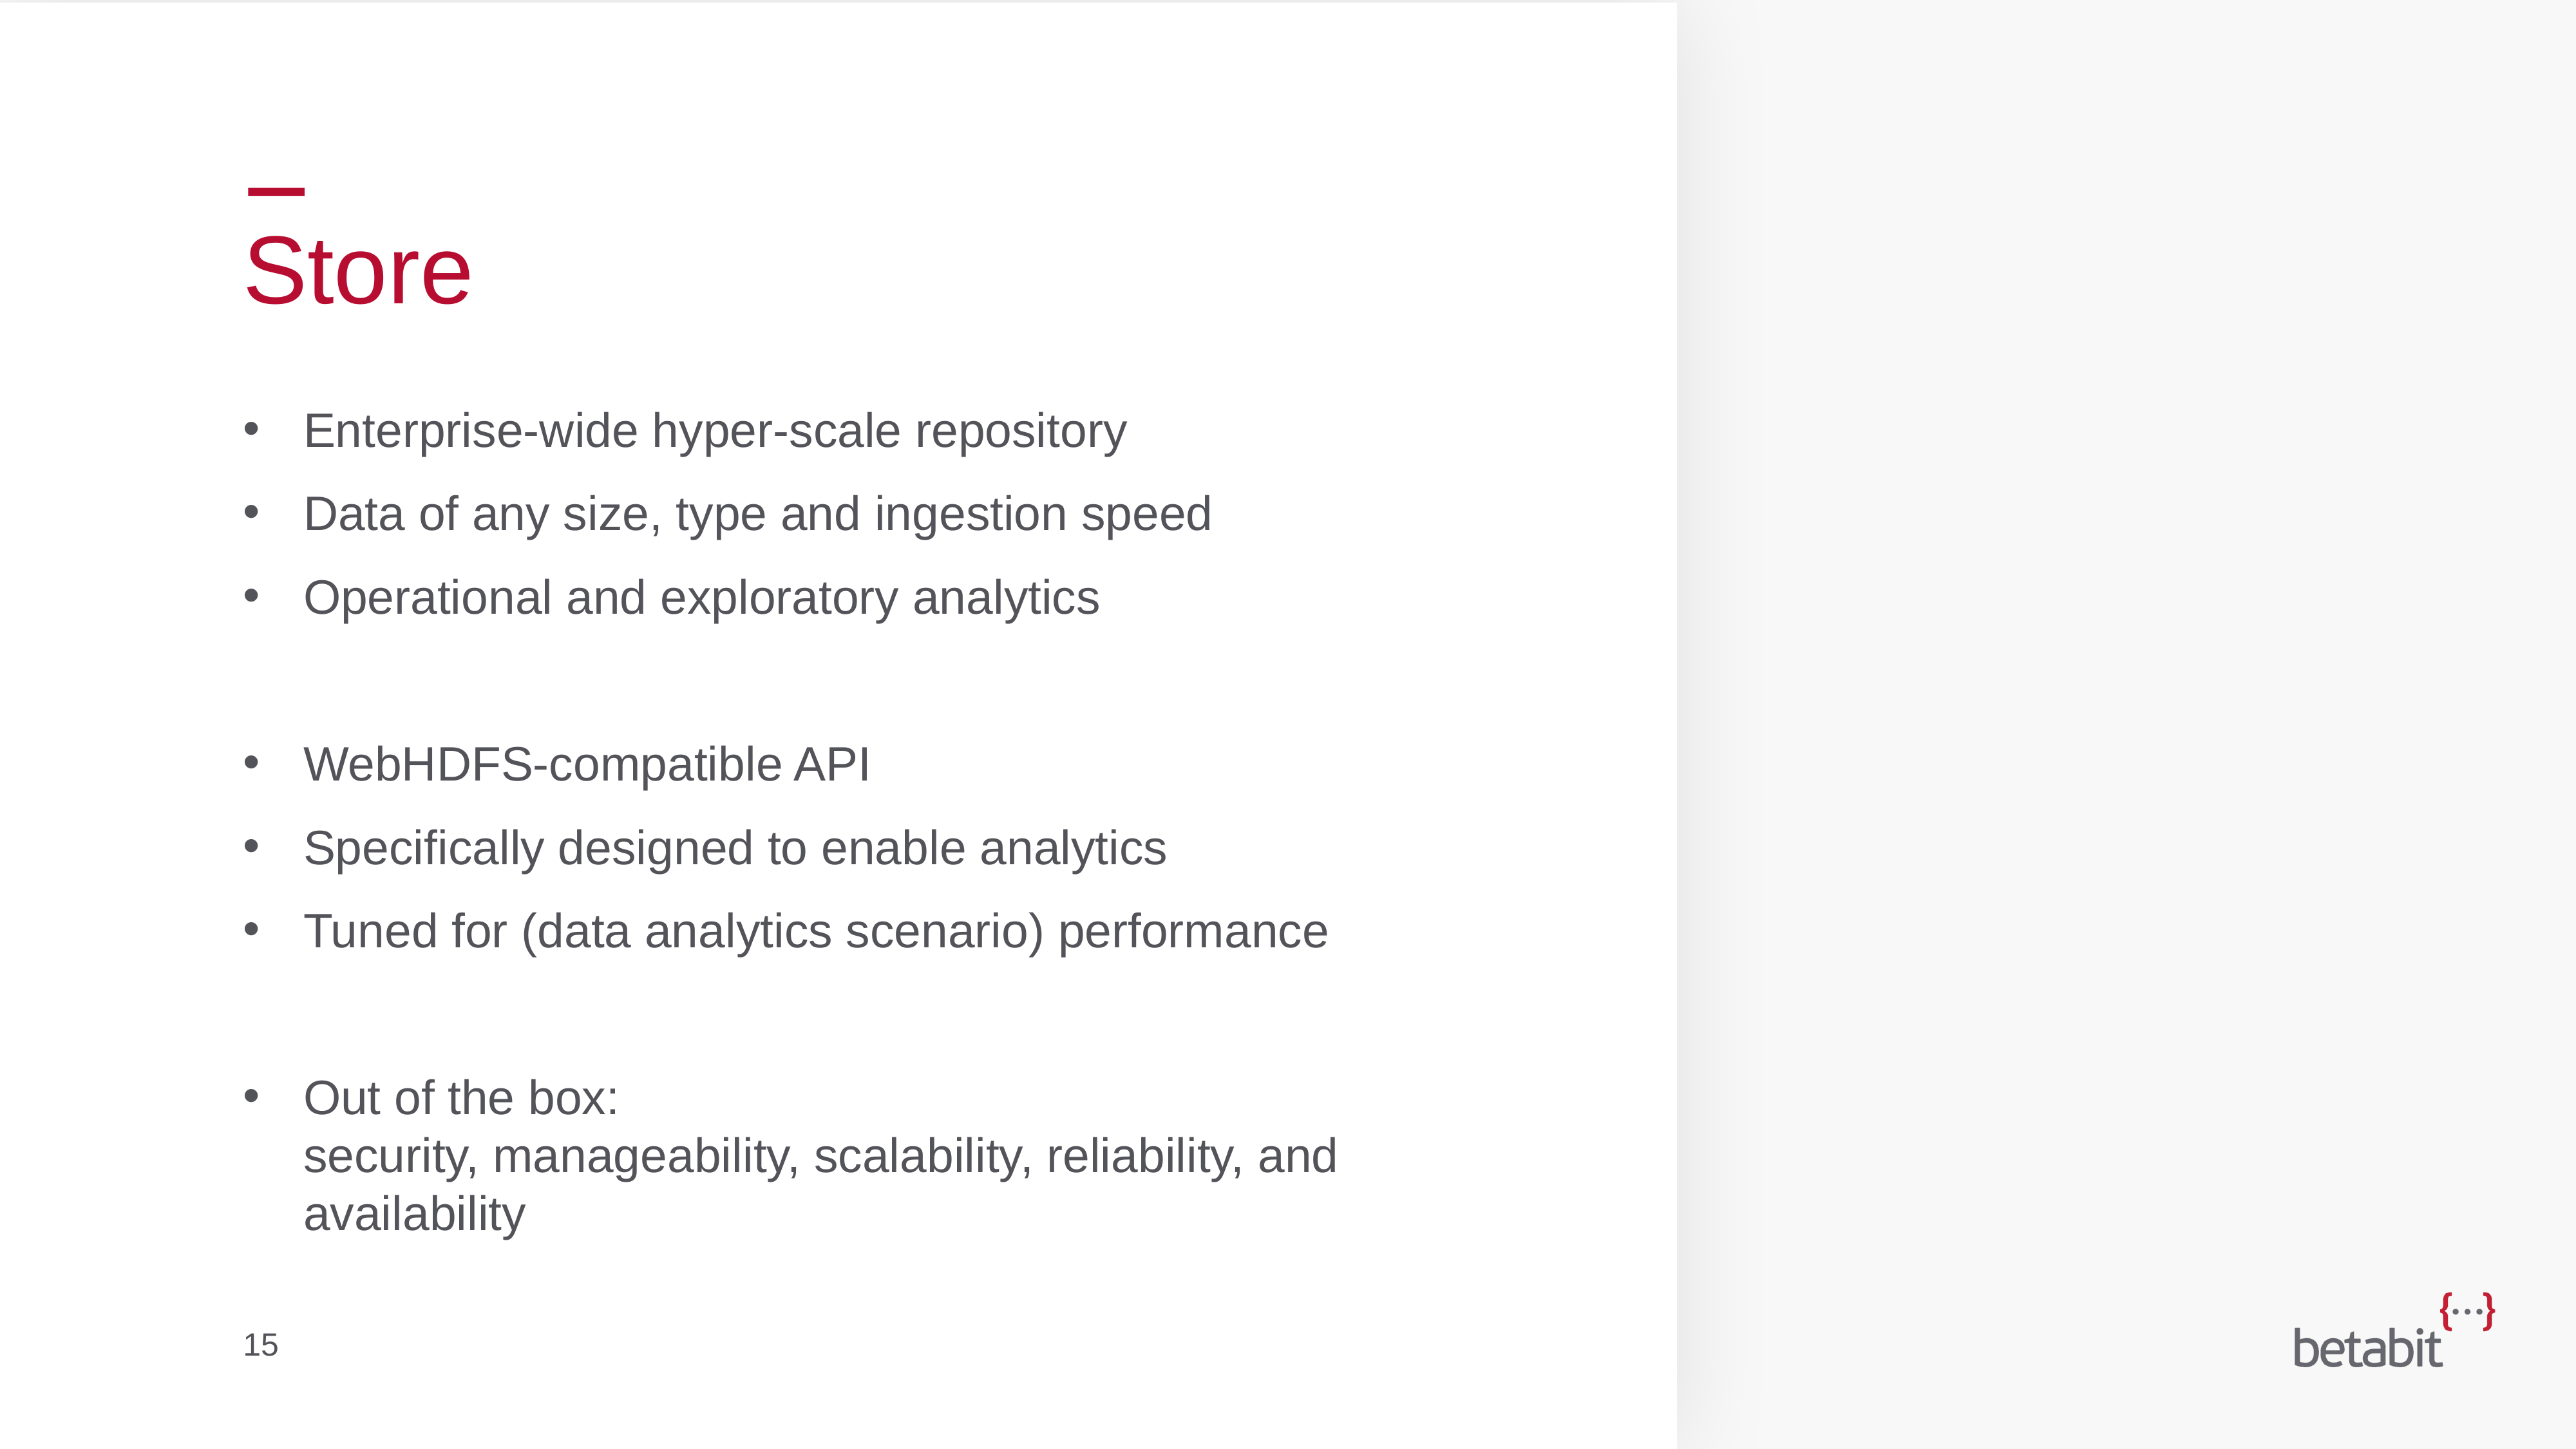

# Store
Enterprise-wide hyper-scale repository
Data of any size, type and ingestion speed
Operational and exploratory analytics

WebHDFS-compatible API
Specifically designed to enable analytics
Tuned for (data analytics scenario) performance

Out of the box:
security, manageability, scalability, reliability, and availability
15